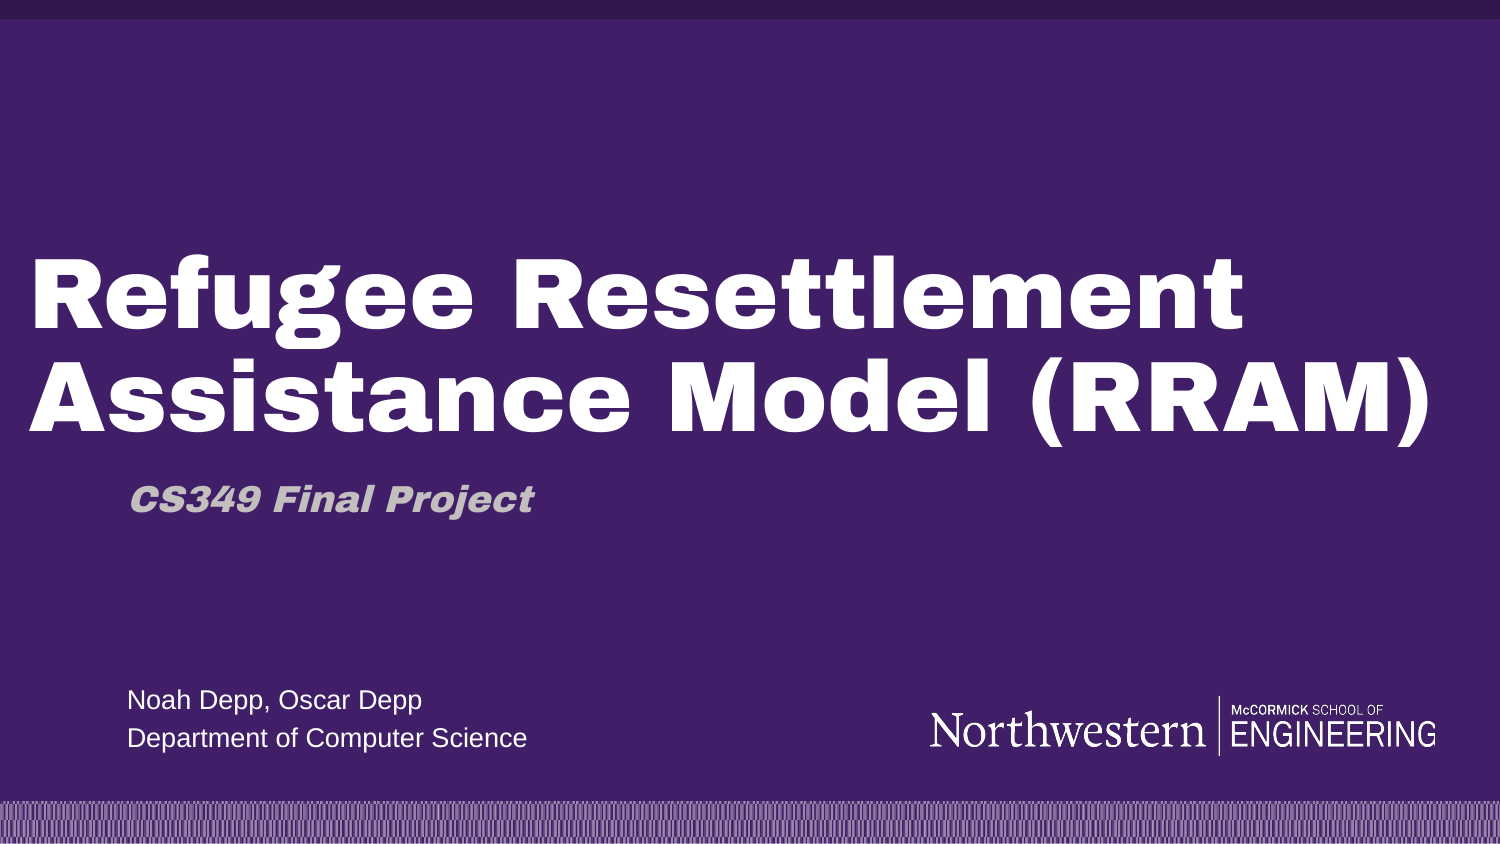

# Refugee Resettlement Assistance Model (RRAM)
CS349 Final Project
Noah Depp, Oscar Depp
Department of Computer Science